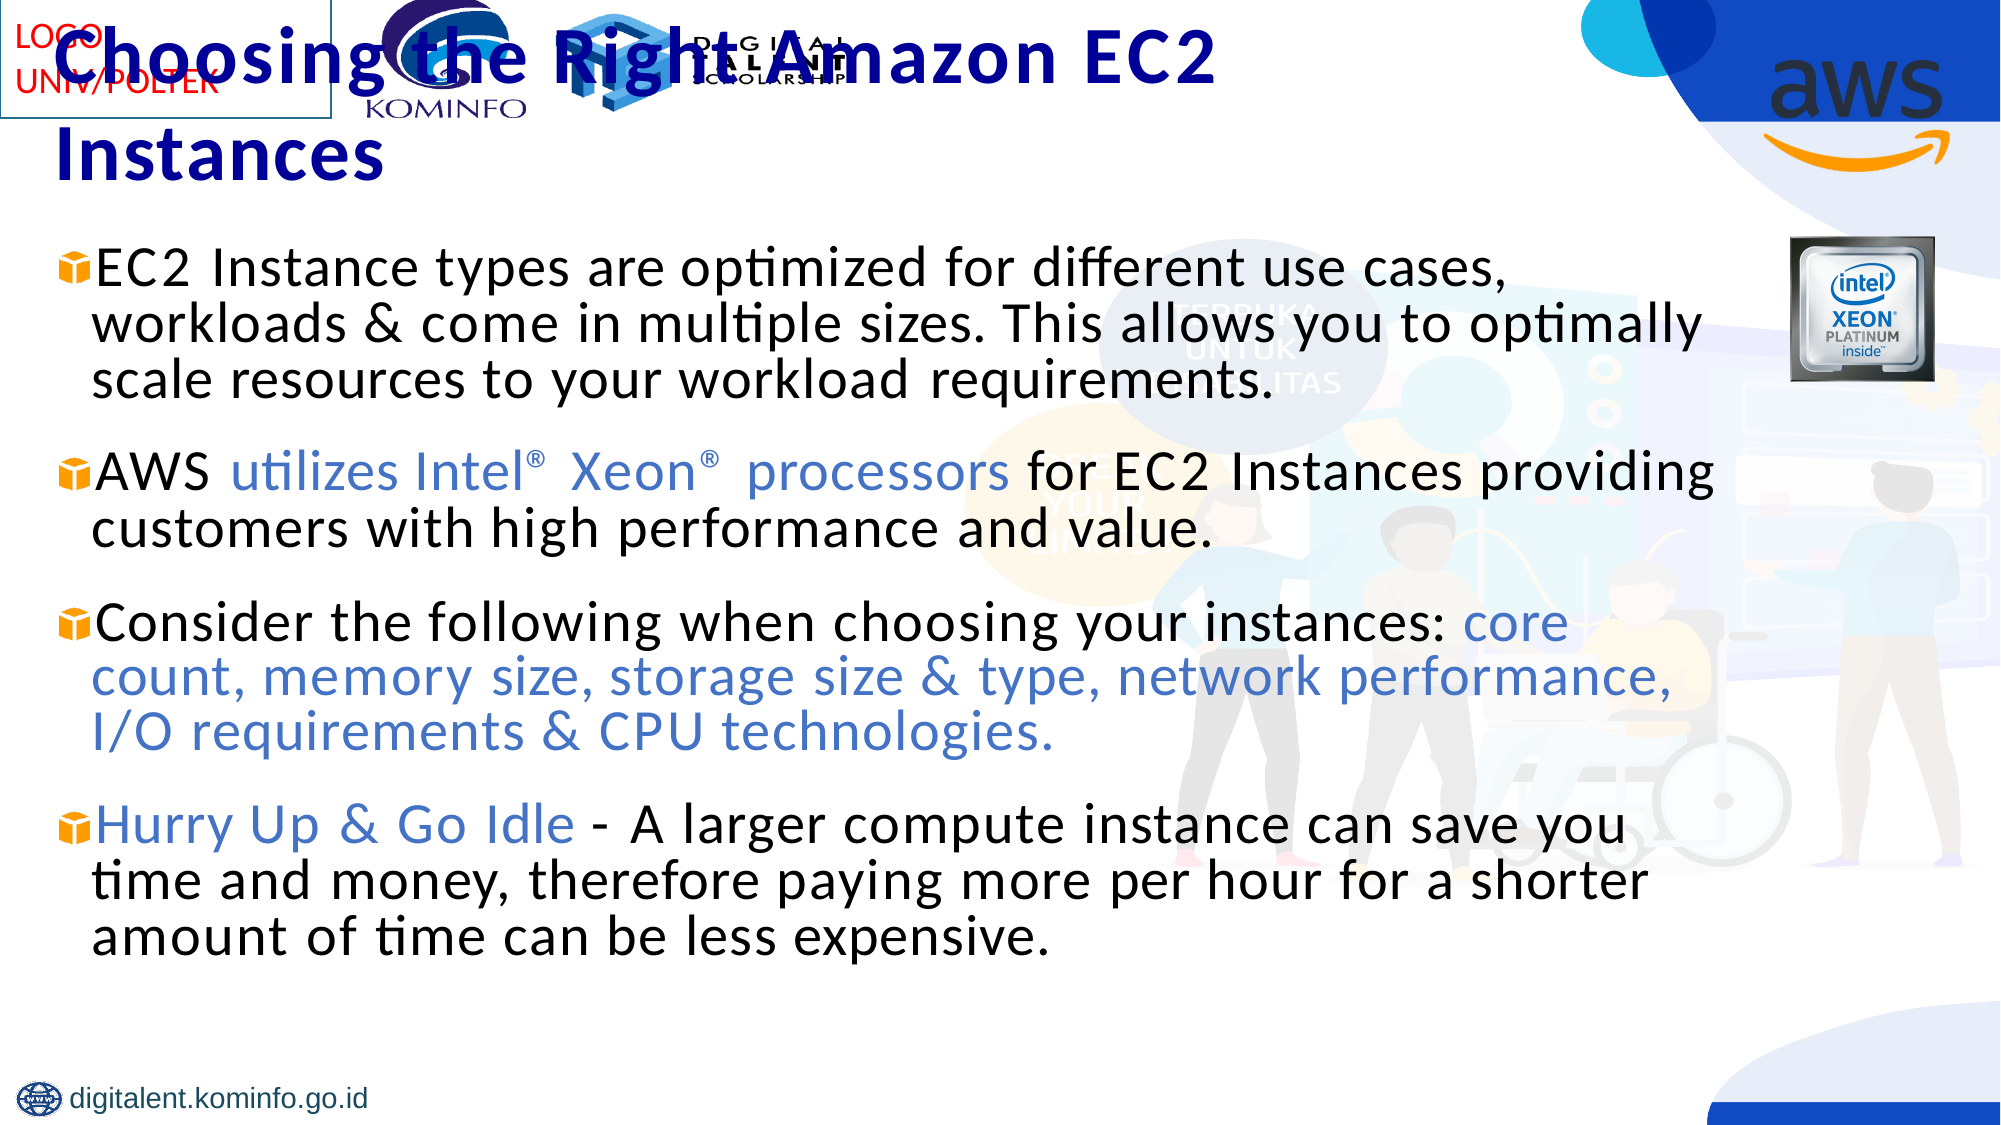

# Choosing the Right Amazon EC2 Instances

EC2 Instance types are optimized for different use cases,  workloads & come in multiple sizes. This allows you to optimally  scale resources to your workload requirements.
AWS utilizes Intel® Xeon® processors for EC2 Instances providing  customers with high performance and value.
Consider the following when choosing your instances: core  count, memory size, storage size & type, network performance,  I/O requirements & CPU technologies.
Hurry Up & Go Idle - A larger compute instance can save you  time and money, therefore paying more per hour for a shorter  amount of time can be less expensive.